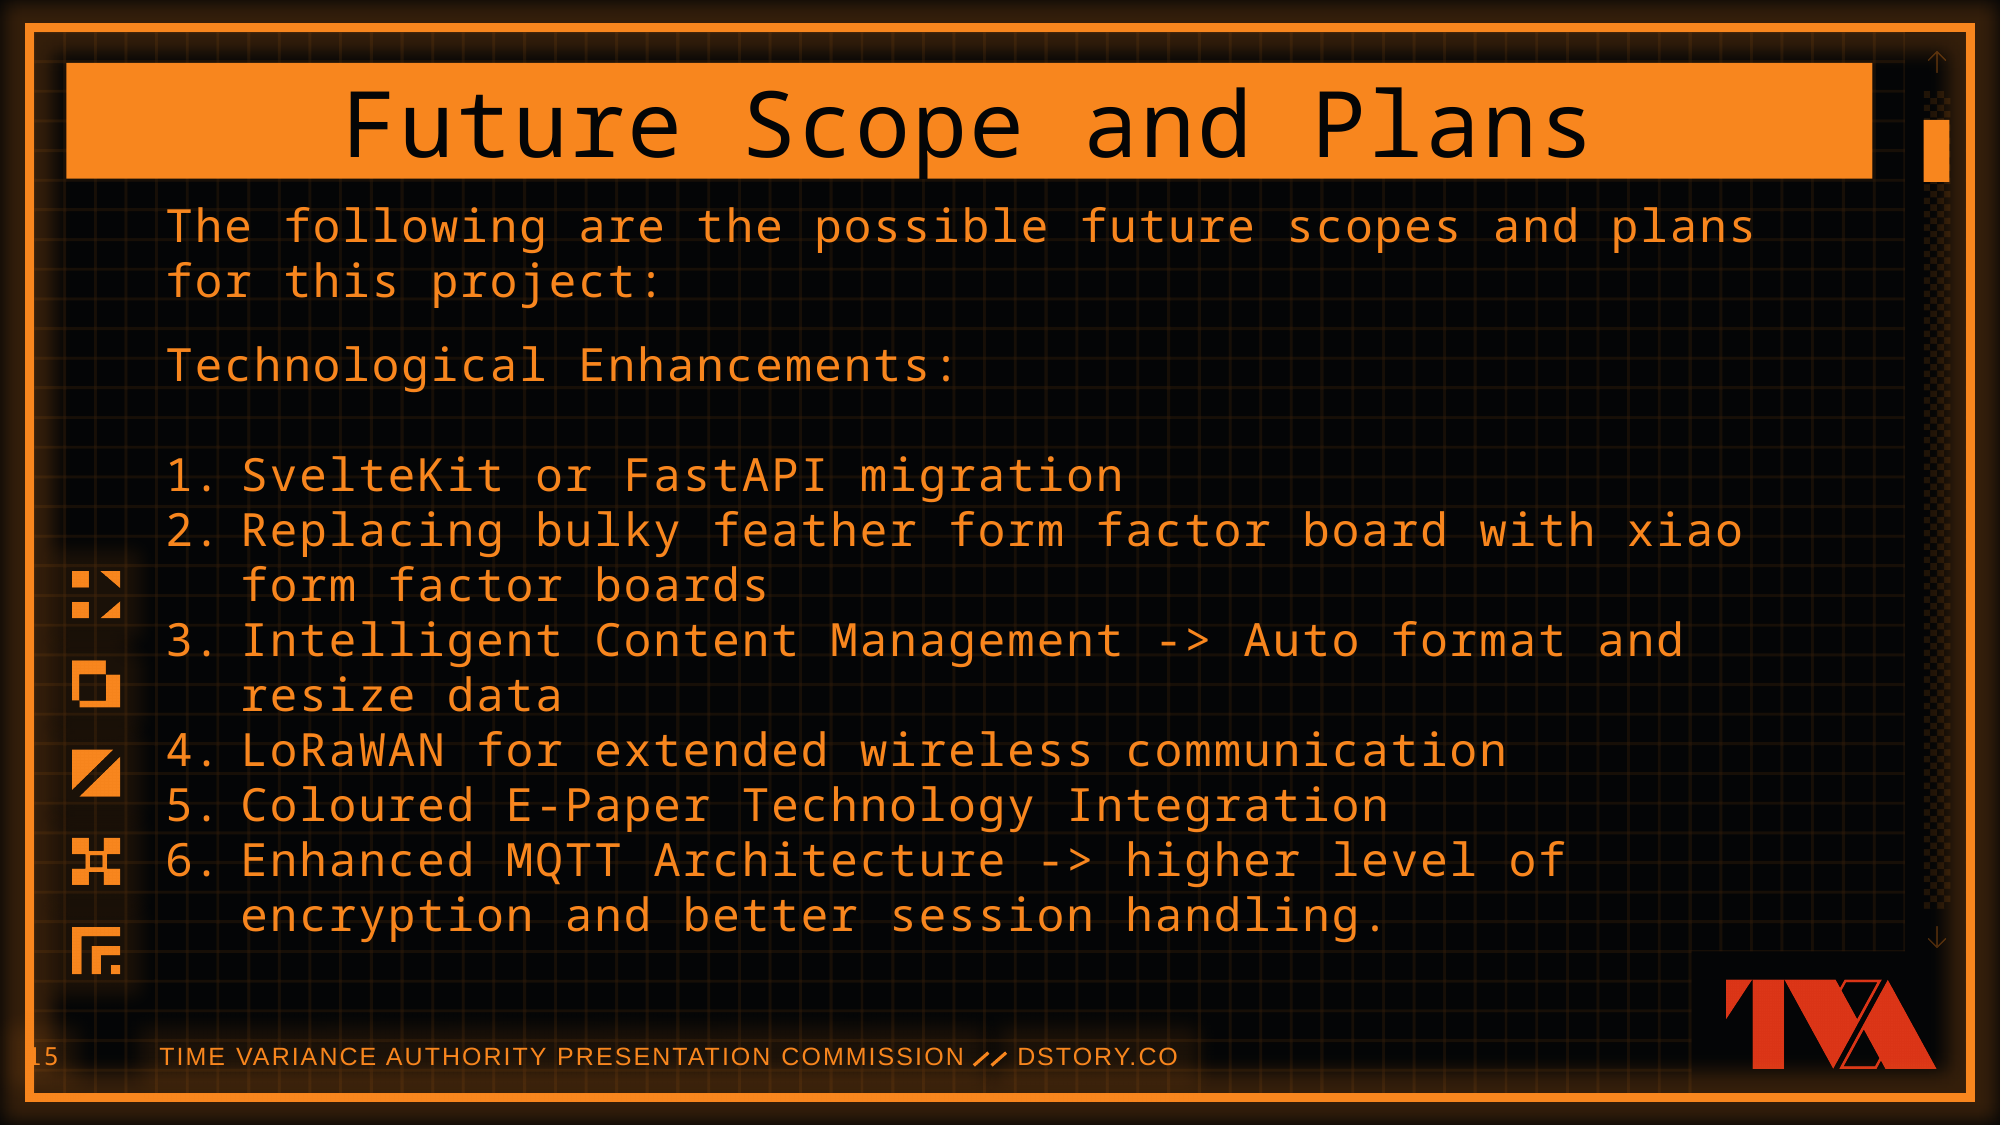

Future Scope and Plans

The following are the possible future scopes and plans for this project:
Technological Enhancements:

SvelteKit or FastAPI migration
Replacing bulky feather form factor board with xiao form factor boards
Intelligent Content Management -> Auto format and resize data
LoRaWAN for extended wireless communication
Coloured E-Paper Technology Integration
Enhanced MQTT Architecture -> higher level of encryption and better session handling.